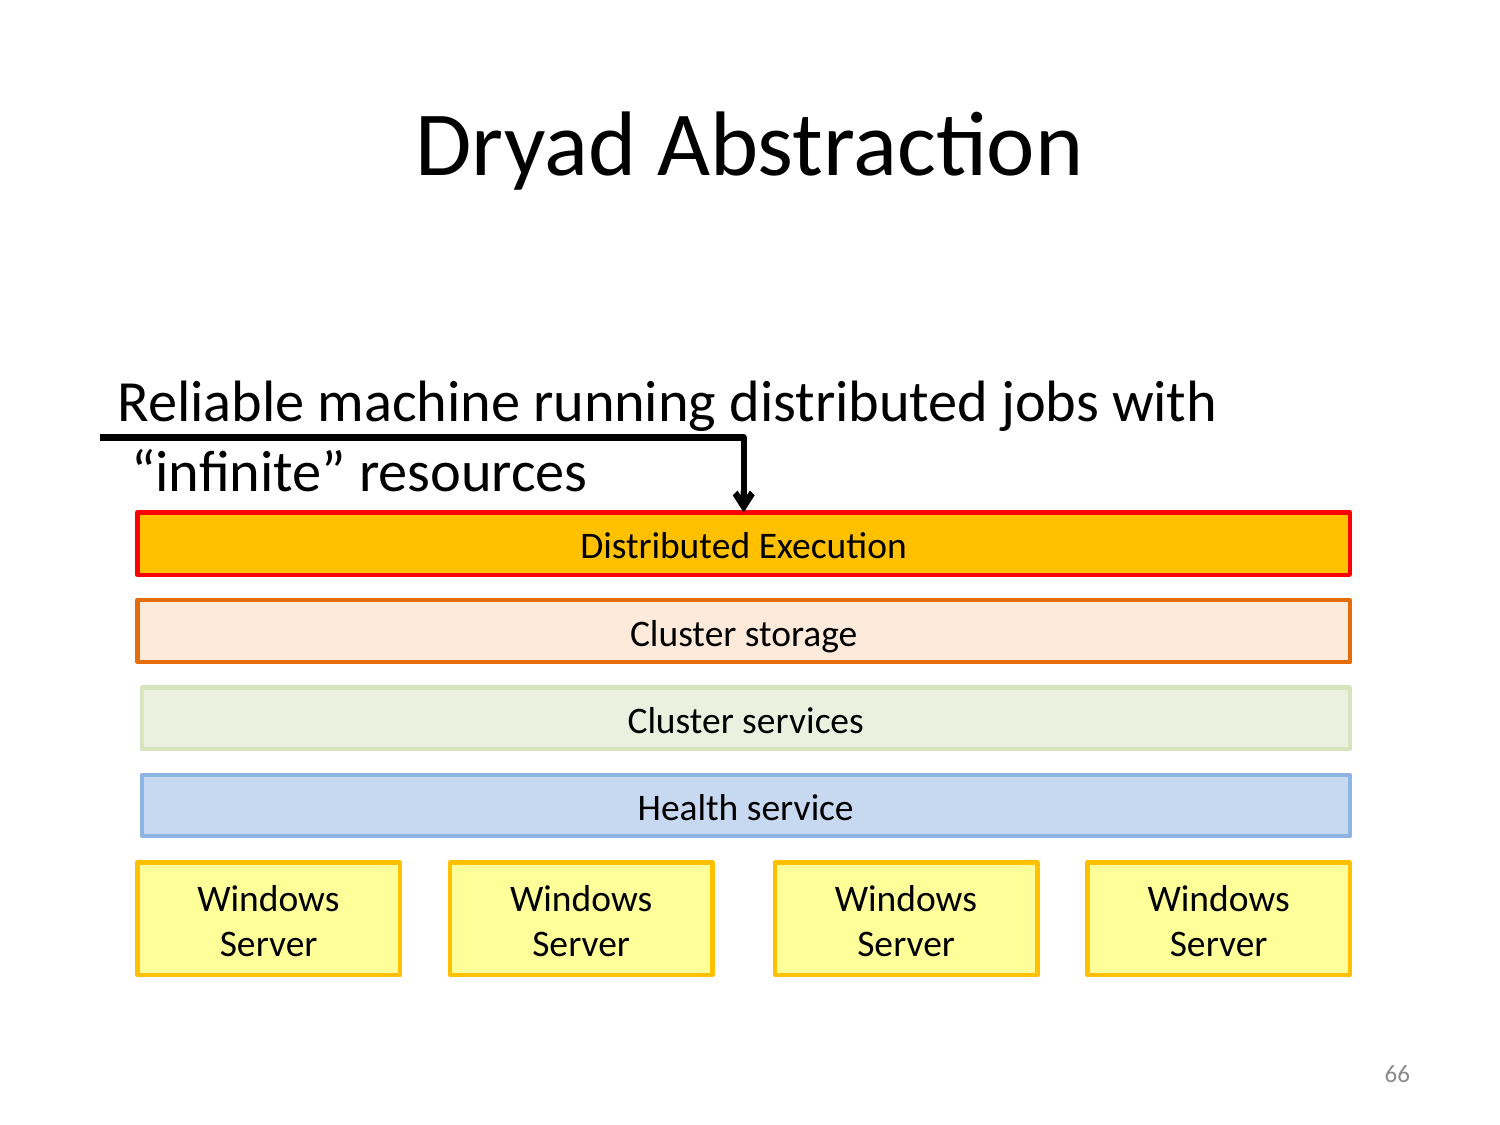

# Dryad Abstraction
Reliable machine running distributed jobs with
 “infinite” resources
Distributed Execution
Cluster storage
Cluster services
Health service
Windows Server
Windows Server
Windows Server
Windows Server
66